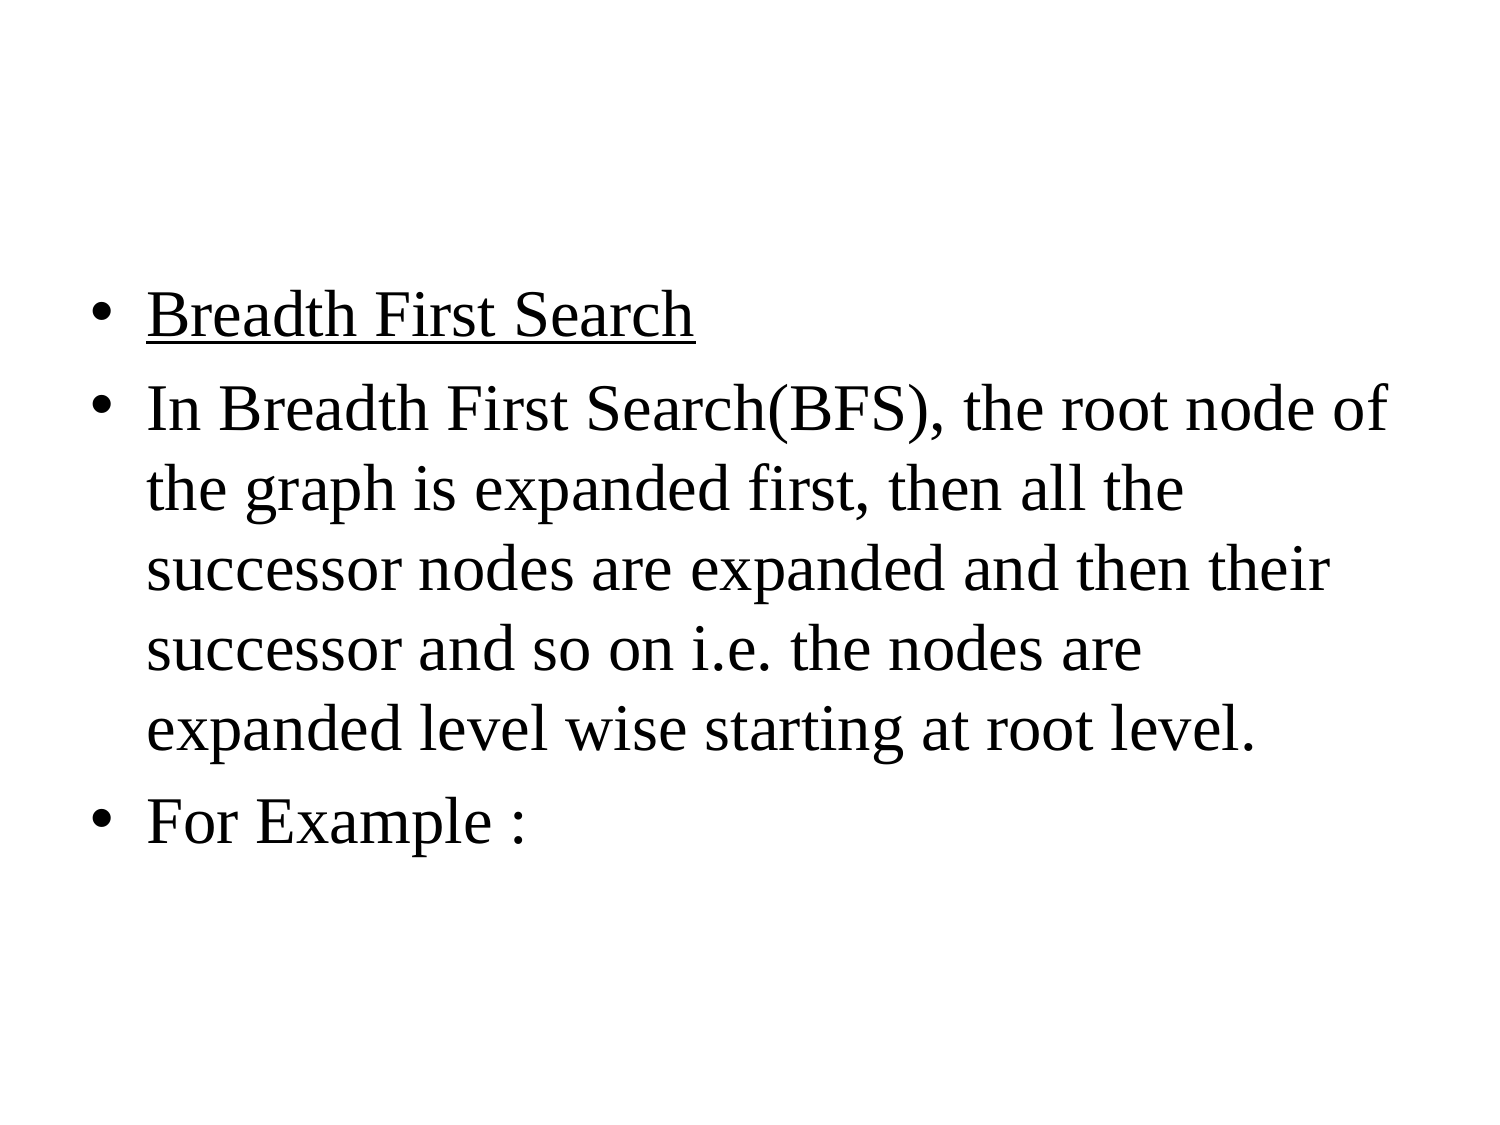

#
Breadth First Search
In Breadth First Search(BFS), the root node of the graph is expanded first, then all the successor nodes are expanded and then their successor and so on i.e. the nodes are expanded level wise starting at root level.
For Example :